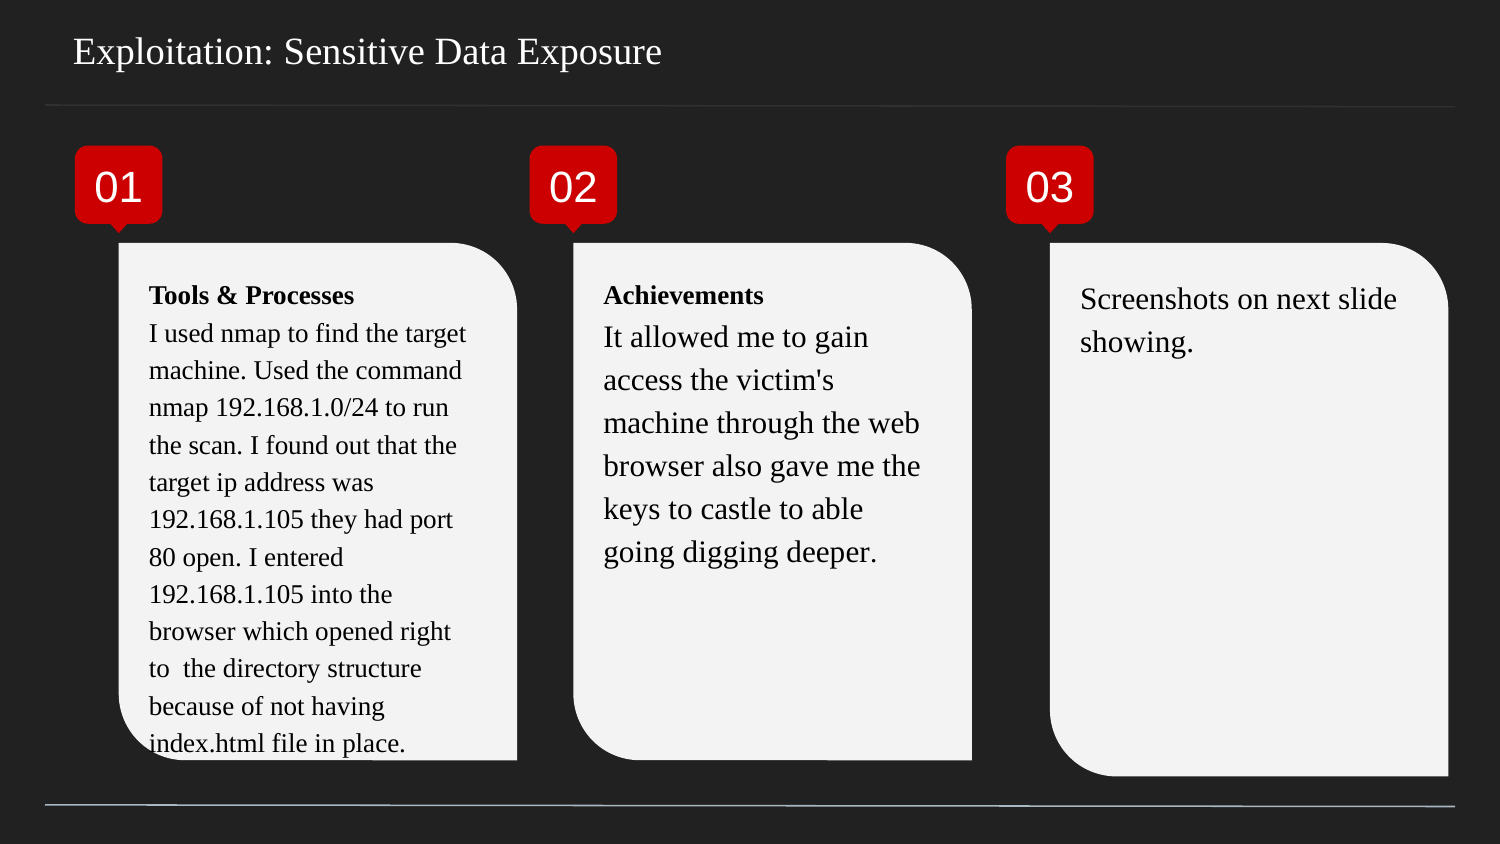

# Exploitation: Sensitive Data Exposure
01

02

03

Tools & Processes
I used nmap to find the target machine. Used the command nmap 192.168.1.0/24 to run the scan. I found out that the target ip address was 192.168.1.105 they had port 80 open. I entered 192.168.1.105 into the browser which opened right to  the directory structure because of not having index.html file in place.

Achievements
It allowed me to gain access the victim's machine through the web browser also gave me the keys to castle to able going digging deeper.

Screenshots on next slide showing.